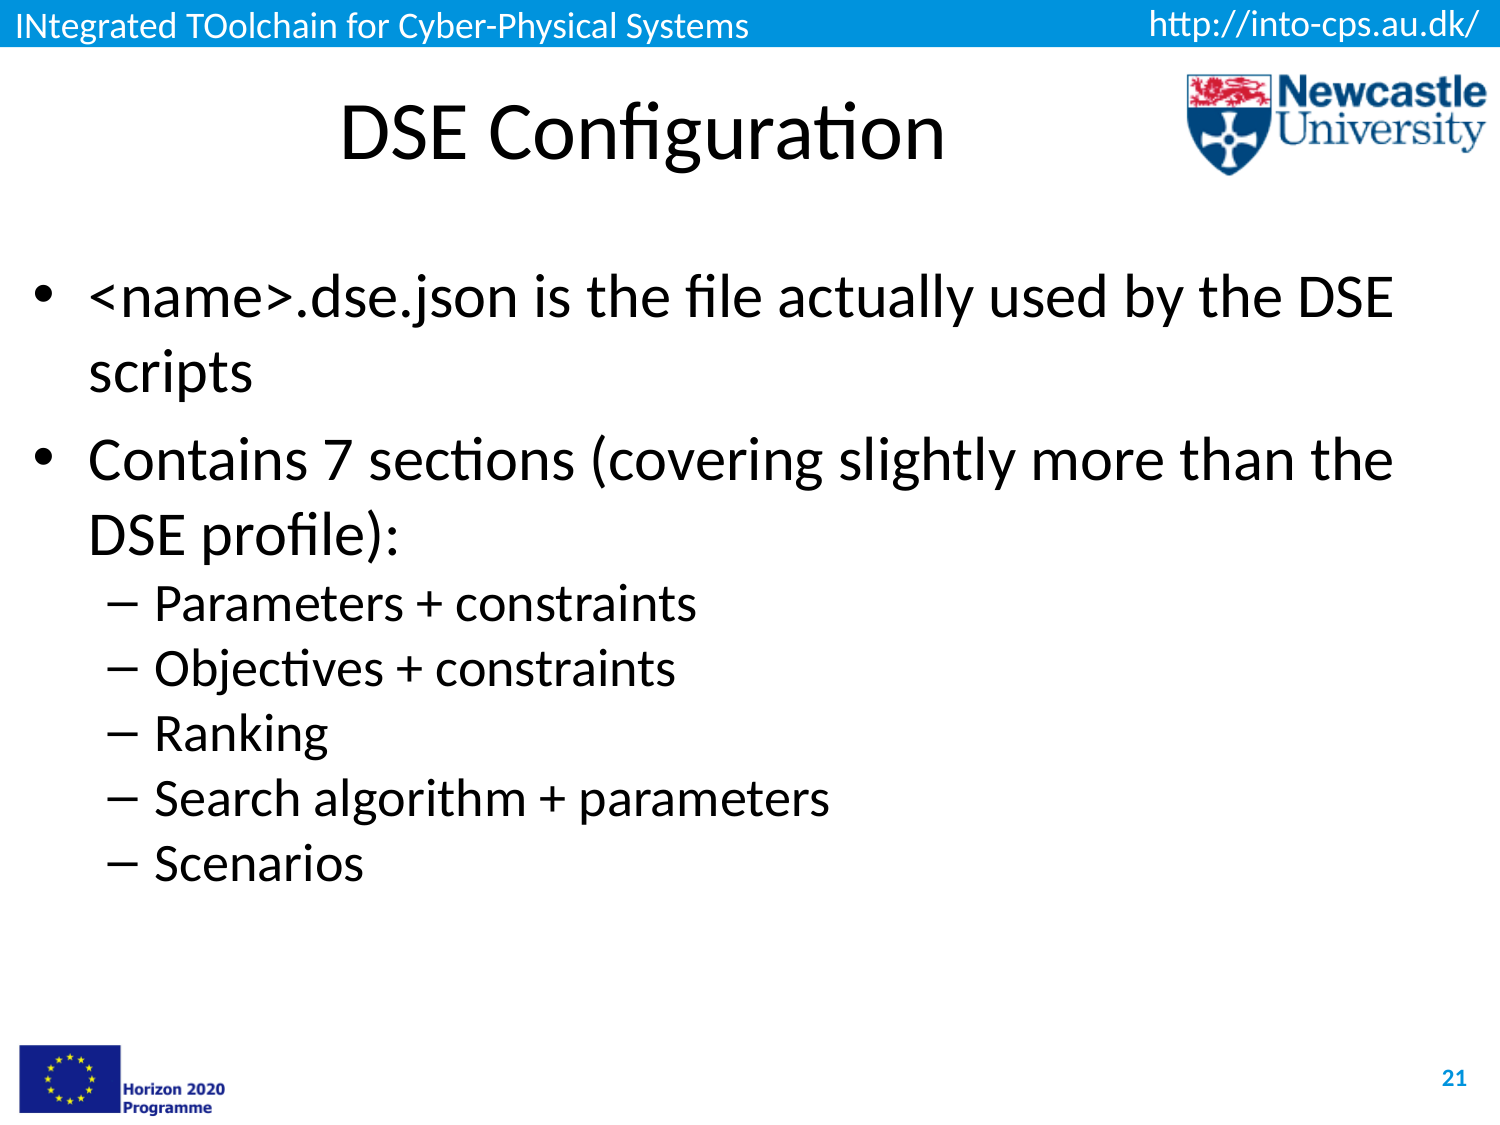

# DSE Configuration
<name>.dse.json is the file actually used by the DSE scripts
Contains 7 sections (covering slightly more than the DSE profile):
Parameters + constraints
Objectives + constraints
Ranking
Search algorithm + parameters
Scenarios
21